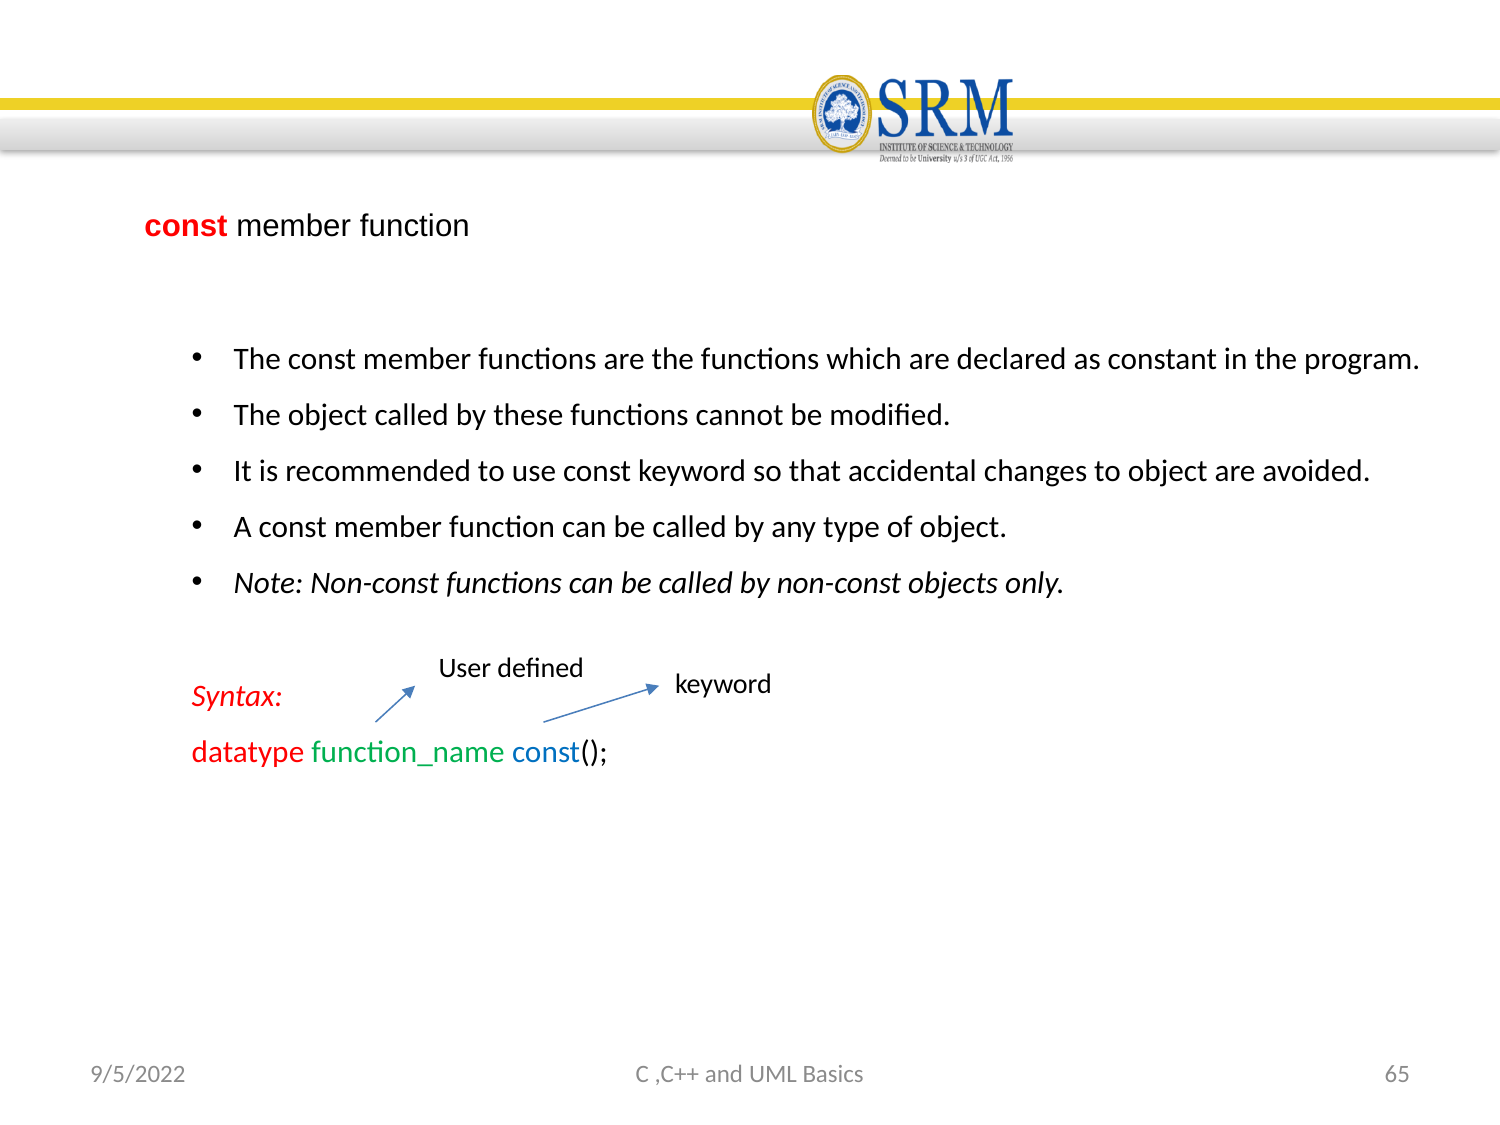

const member function

The const member functions are the functions which are declared as constant in the program.
The object called by these functions cannot be modified.
It is recommended to use const keyword so that accidental changes to object are avoided.
A const member function can be called by any type of object.
Note: Non-const functions can be called by non-const objects only.

Syntax:
datatype function_name const();

User defined
keyword
9/5/2022
C ,C++ and UML Basics
65